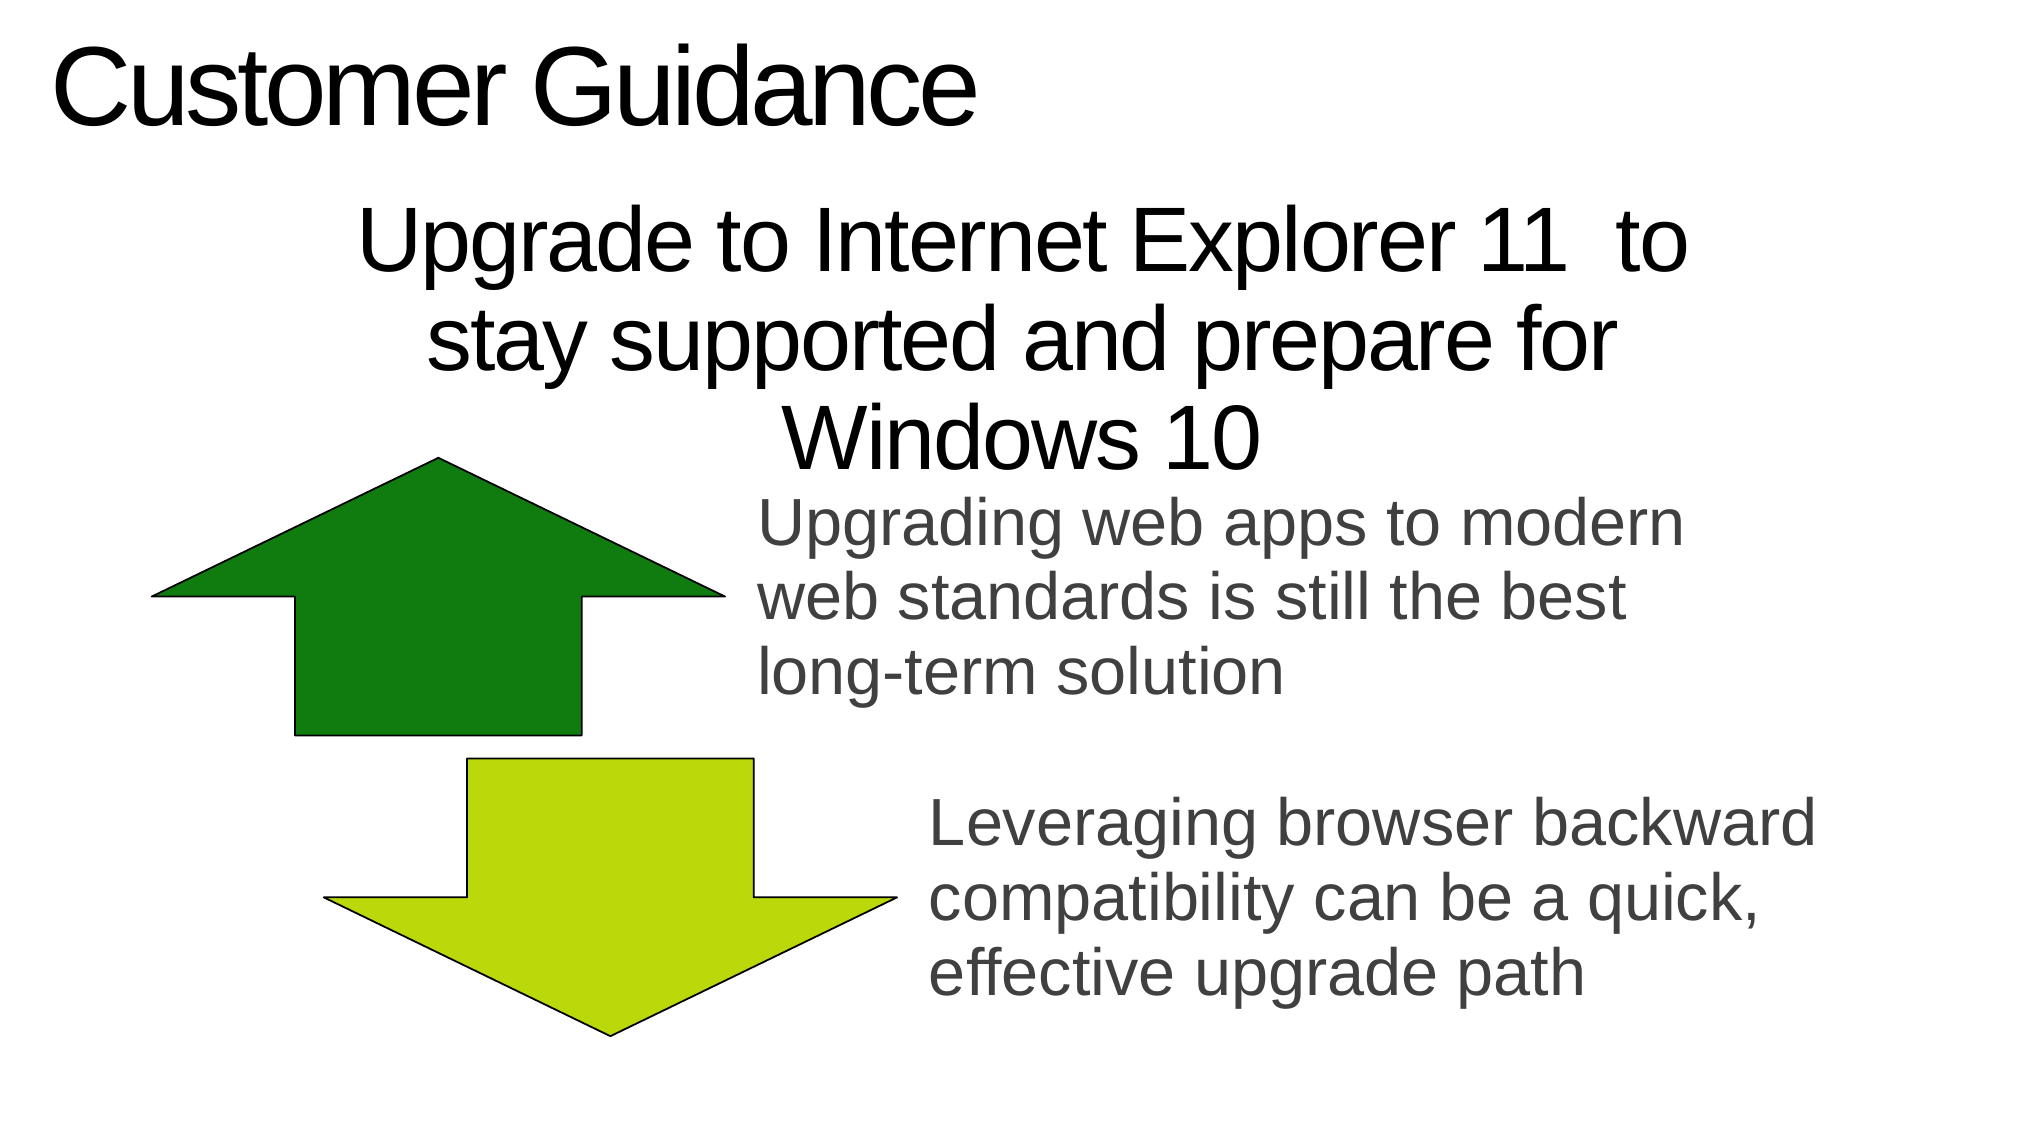

# Customer Guidance
Upgrade to Internet Explorer 11  to stay supported and prepare for Windows 10
Upgrading web apps to modern web standards is still the best long-term solution
Leveraging browser backward compatibility can be a quick, effective upgrade path